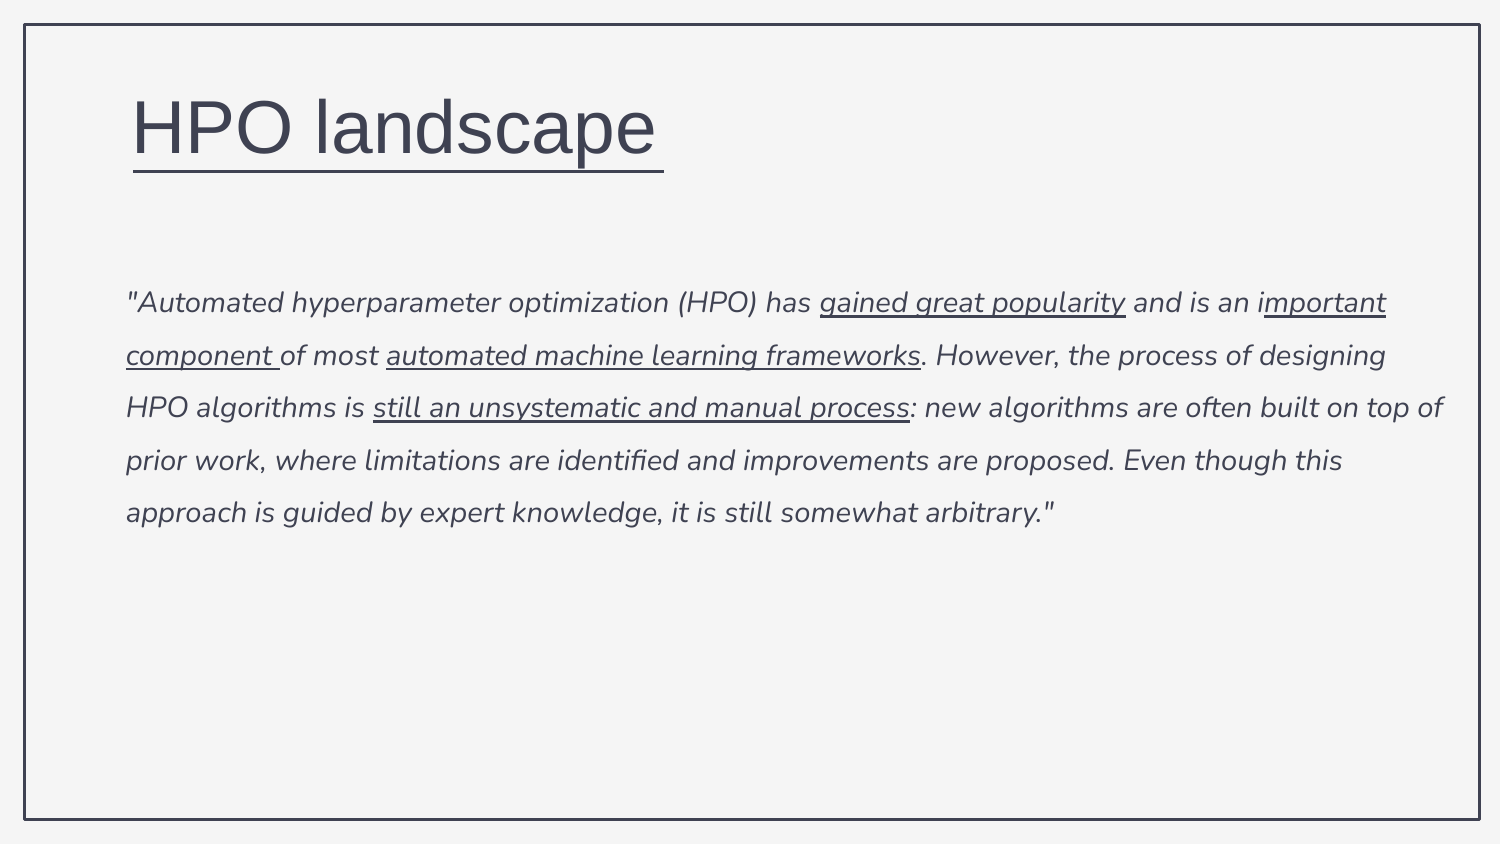

HPO landscape
"Automated hyperparameter optimization (HPO) has gained great popularity and is an important component of most automated machine learning frameworks. However, the process of designing HPO algorithms is still an unsystematic and manual process: new algorithms are often built on top of prior work, where limitations are identified and improvements are proposed. Even though this approach is guided by expert knowledge, it is still somewhat arbitrary."